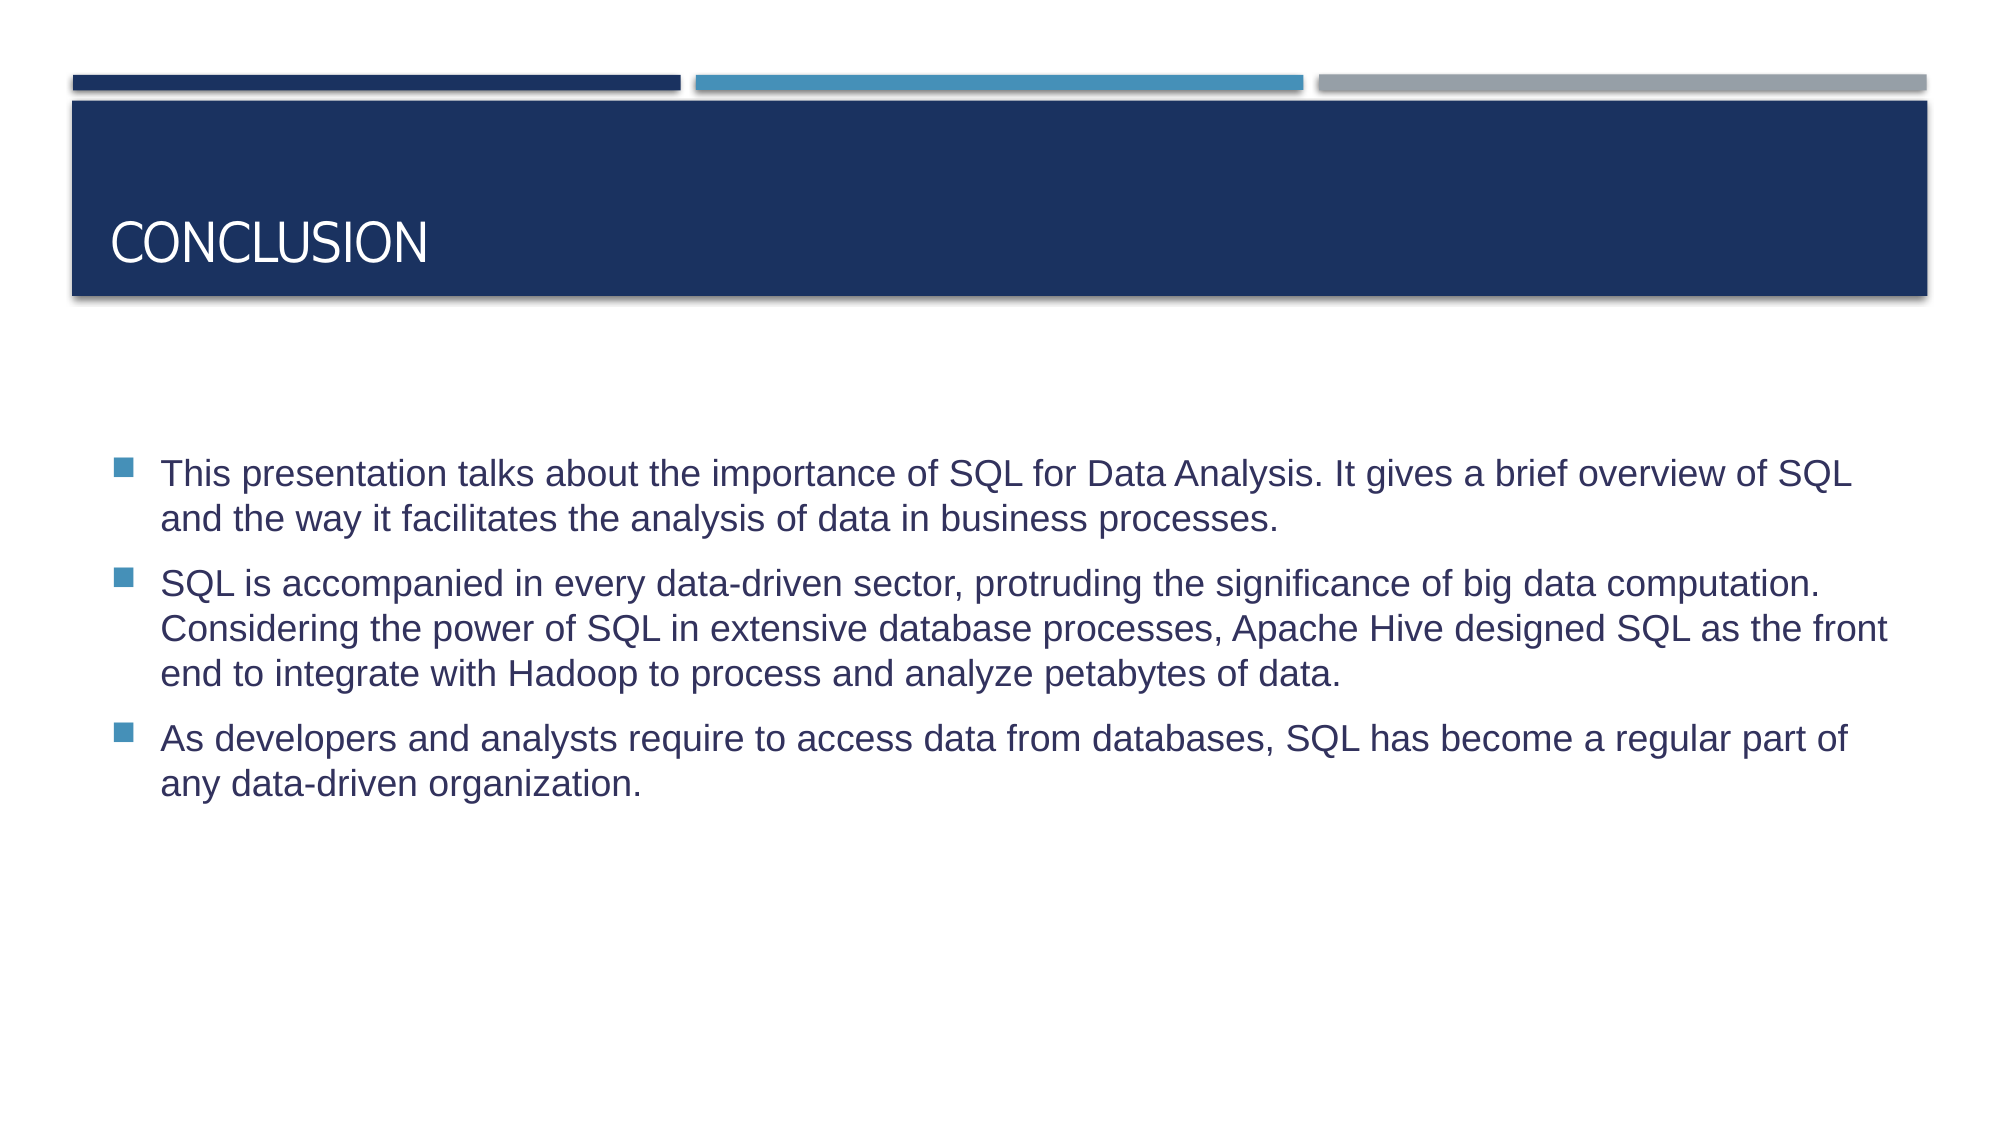

# conclusion
This presentation talks about the importance of SQL for Data Analysis. It gives a brief overview of SQL and the way it facilitates the analysis of data in business processes.
SQL is accompanied in every data-driven sector, protruding the significance of big data computation. Considering the power of SQL in extensive database processes, Apache Hive designed SQL as the front end to integrate with Hadoop to process and analyze petabytes of data.
As developers and analysts require to access data from databases, SQL has become a regular part of any data-driven organization.